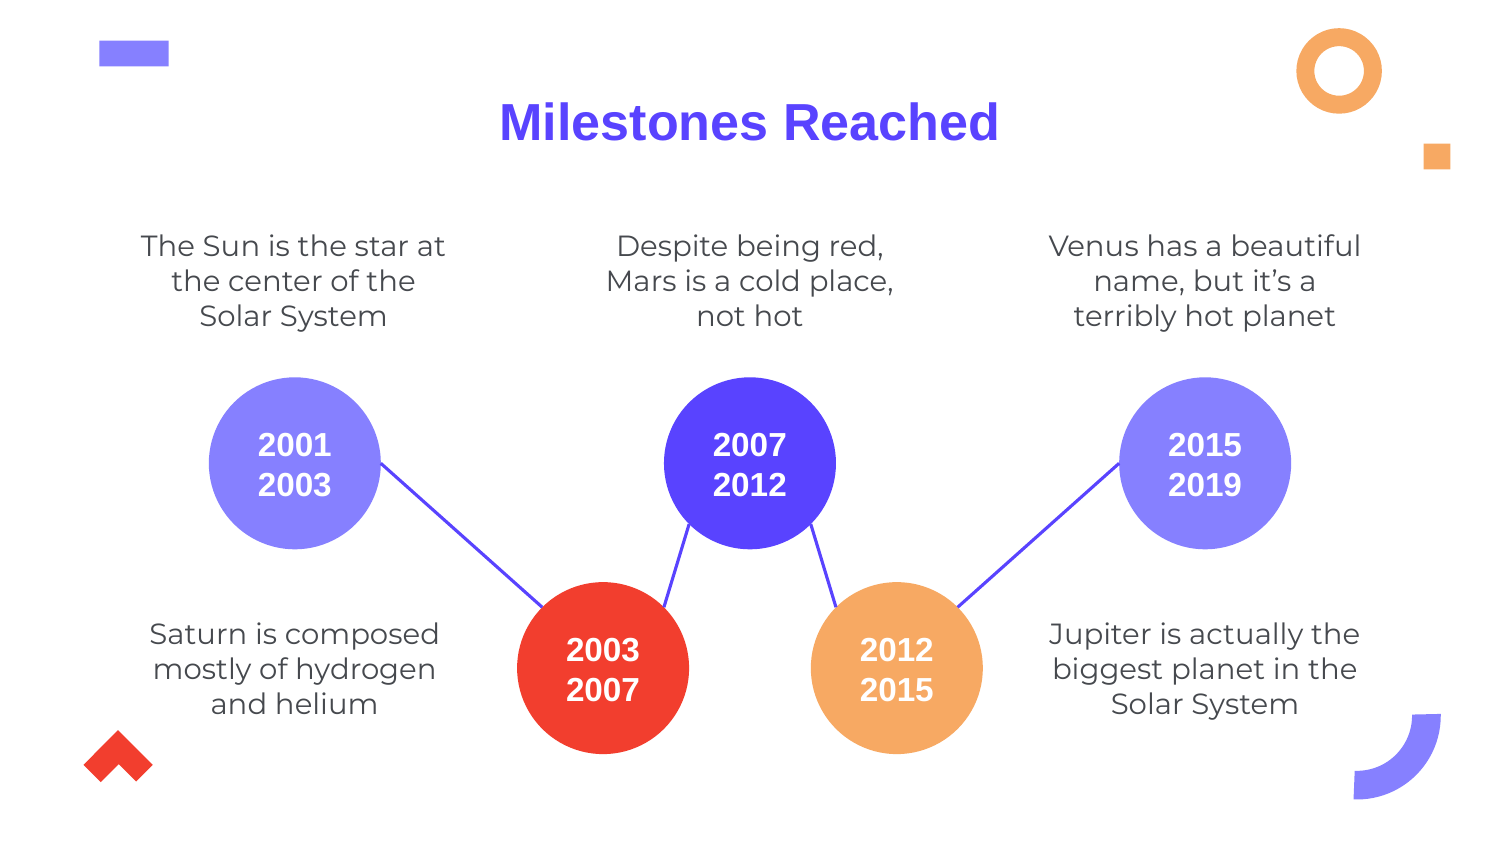

# Milestones Reached
The Sun is the star at the center of the Solar System
Despite being red, Mars is a cold place, not hot
Venus has a beautiful name, but it’s a terribly hot planet
20012003
2007
2012
2015
2019
2003
2007
2012
2015
Saturn is composed mostly of hydrogen and helium
Jupiter is actually the biggest planet in the Solar System